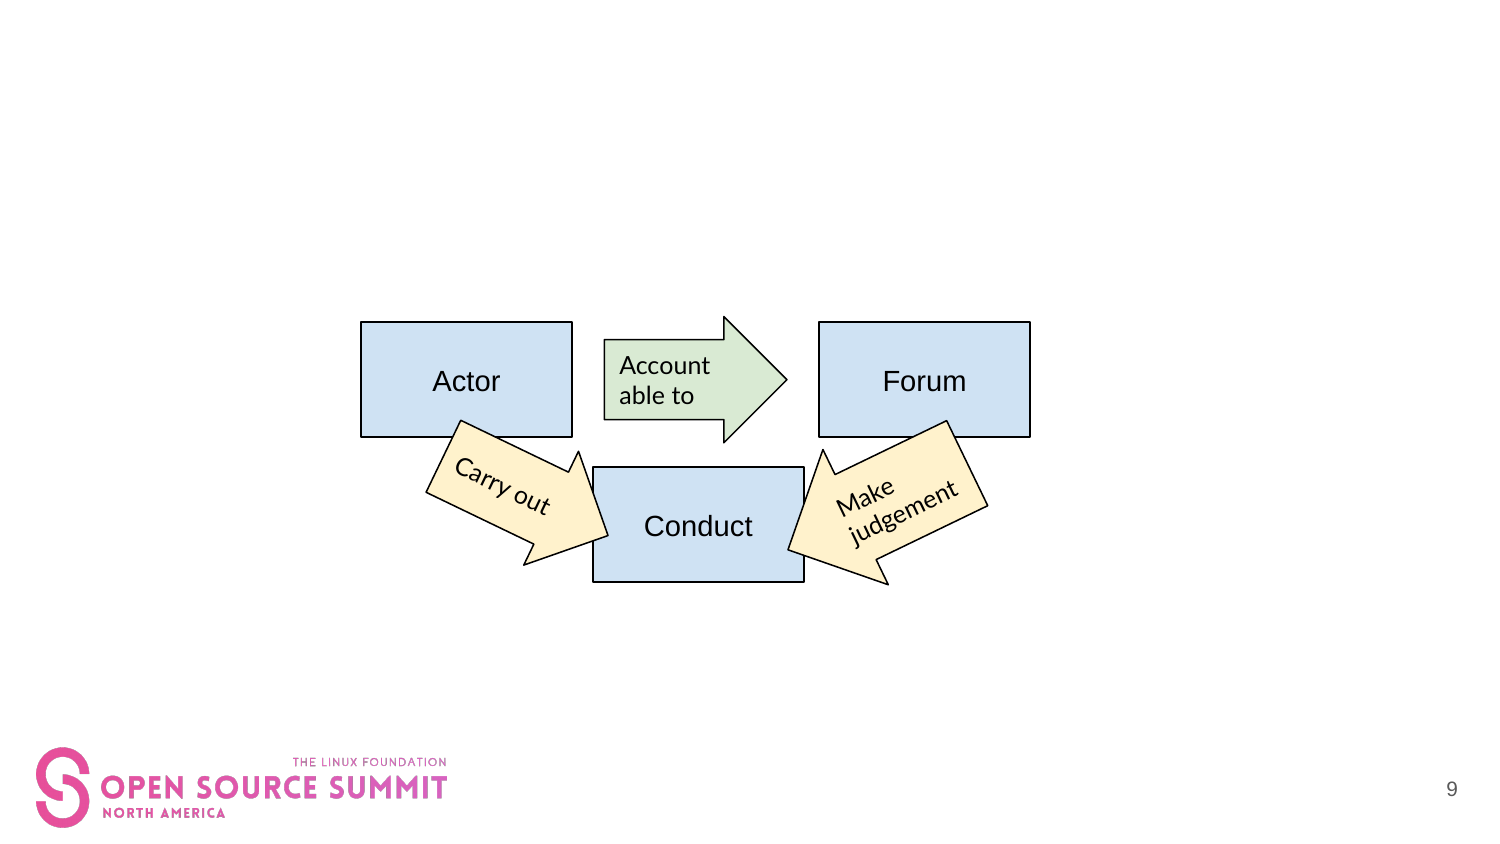

Account
able to
Actor
Forum
Make judgement
Carry out
Conduct